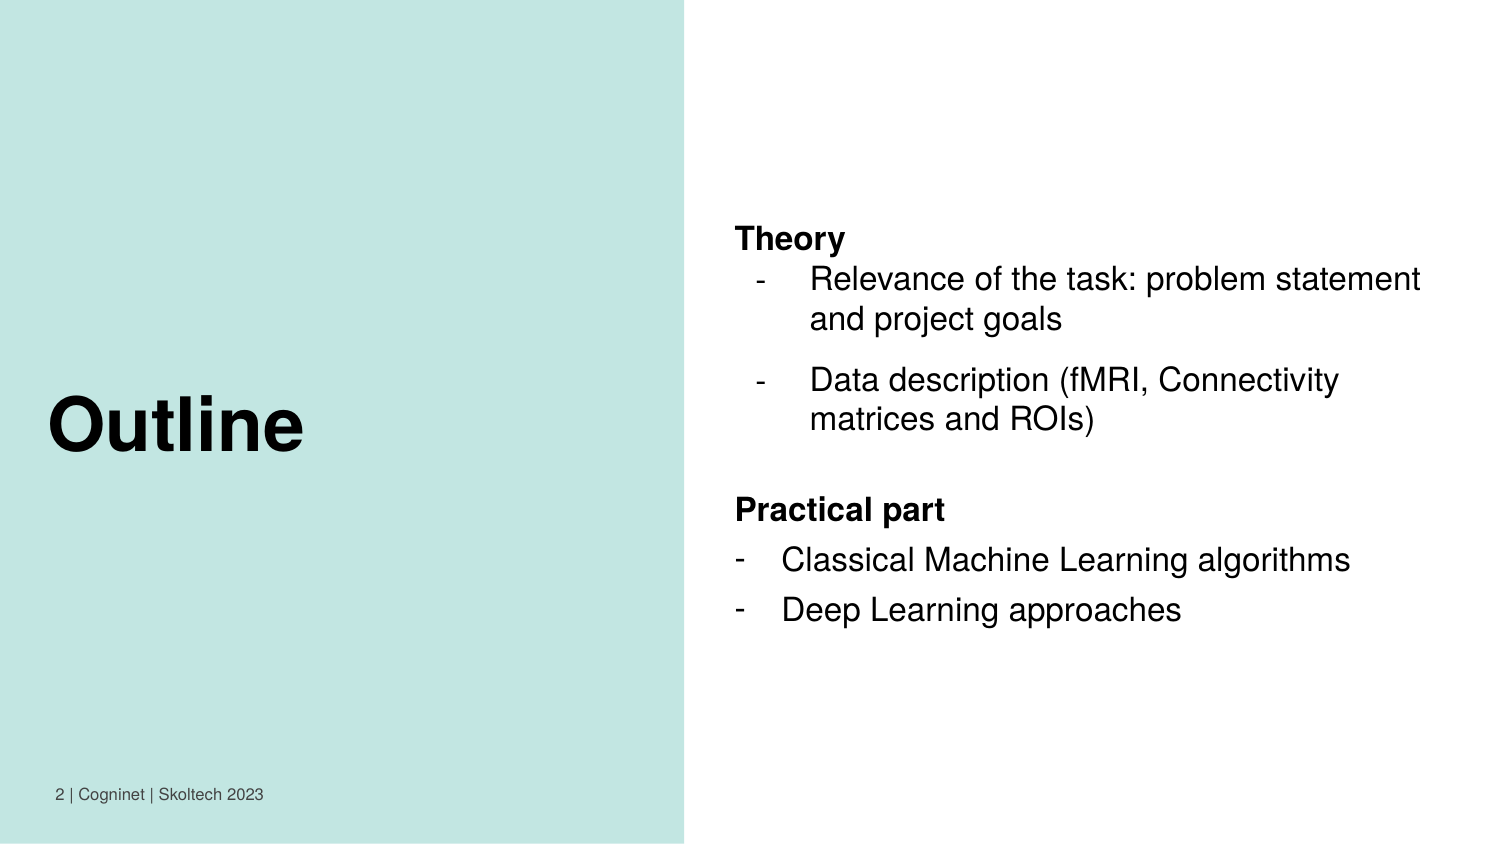

Outline
Theory
Relevance of the task: problem statement and project goals
Data description (fMRI, Connectivity matrices and ROIs)

Practical part
Classical Machine Learning algorithms
Deep Learning approaches
2 | Cogninet | Skoltech 2023